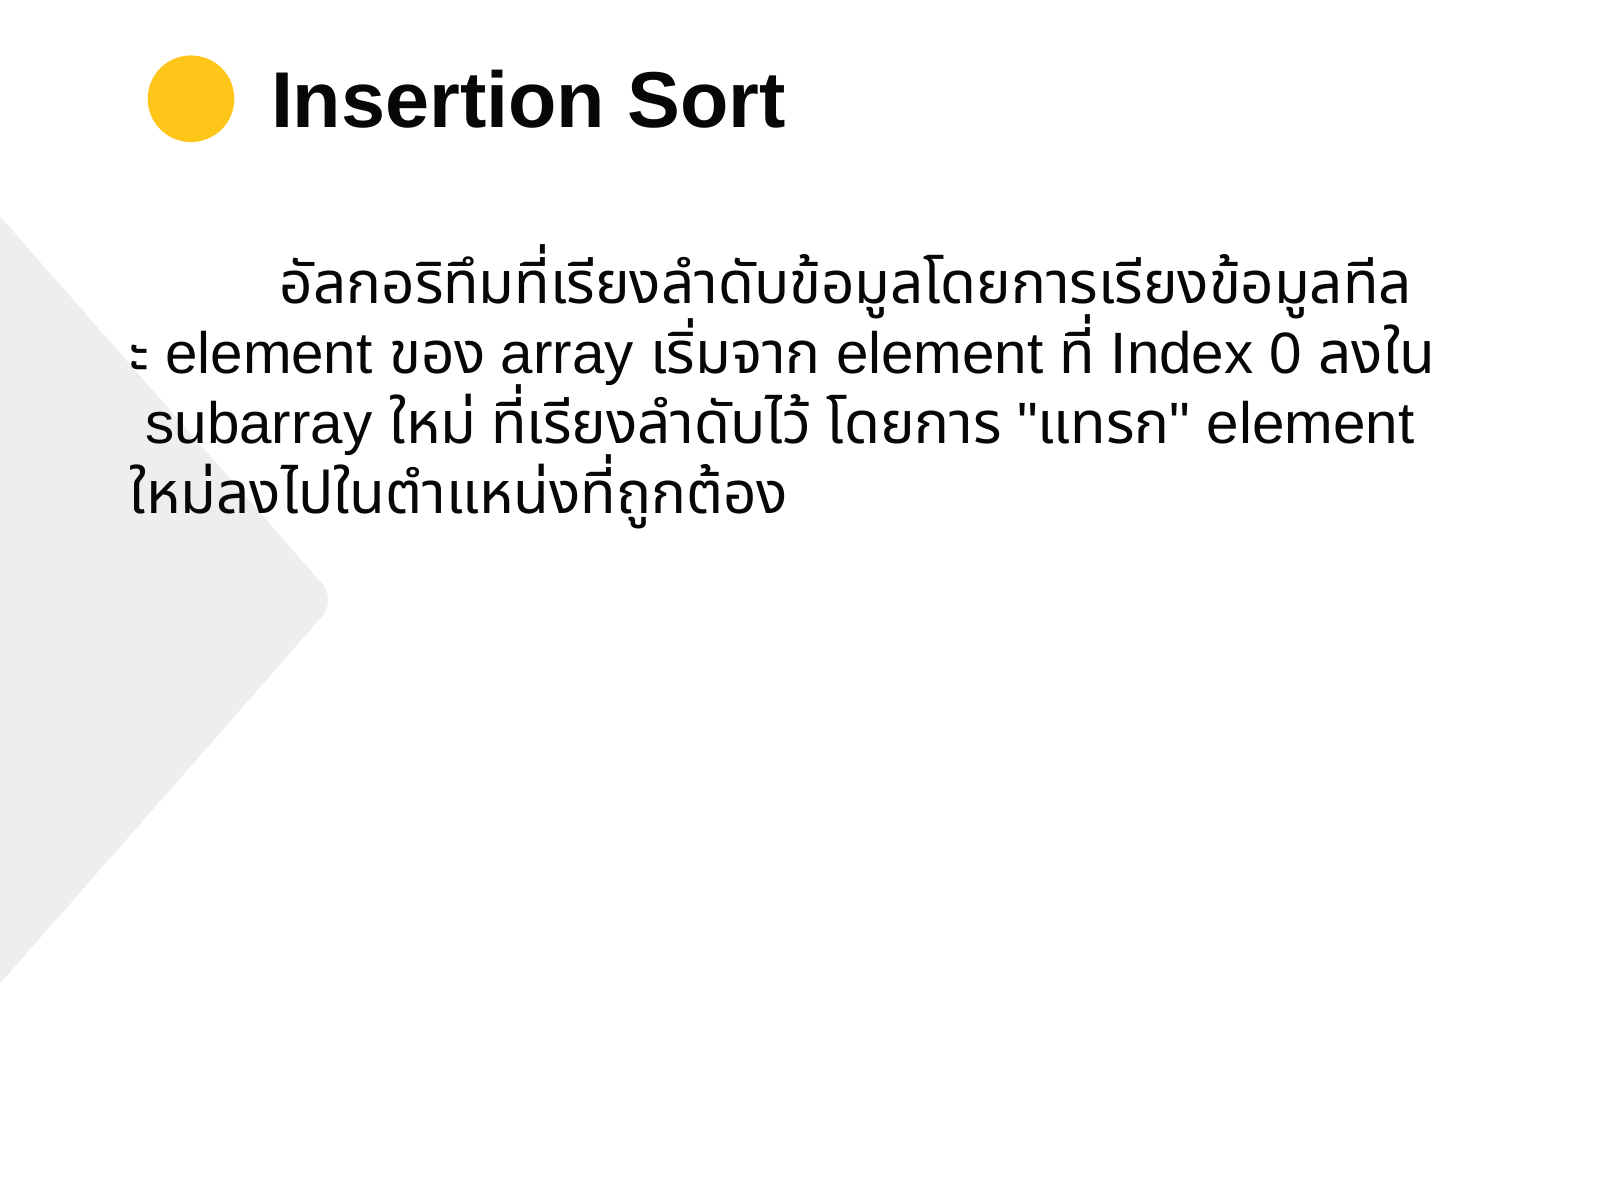

Insertion Sort
	อัลกอริทึมที่เรียงลำดับข้อมูลโดยการเรียงข้อมูลทีละ element ของ array เริ่มจาก element ที่ Index 0 ลงใน subarray ใหม่ ที่เรียงลำดับไว้ โดยการ "แทรก" element ใหม่ลงไปในตำแหน่งที่ถูกต้อง